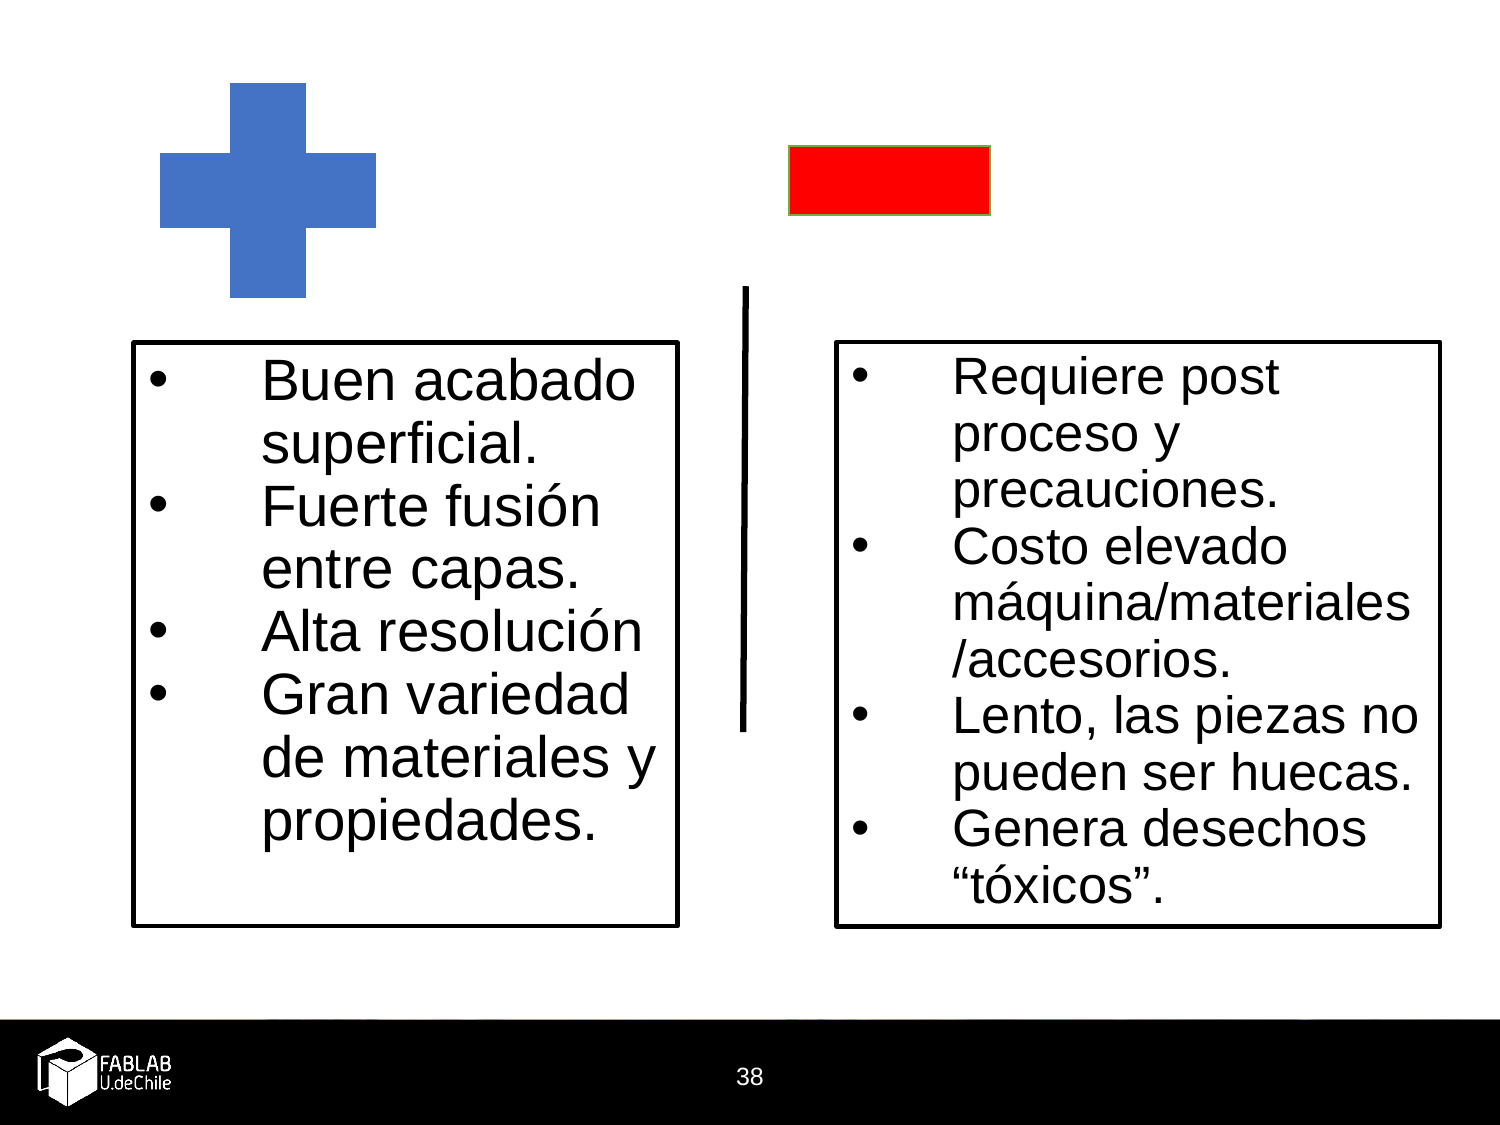

Requiere post proceso y precauciones.
Costo elevado máquina/materiales/accesorios.
Lento, las piezas no pueden ser huecas.
Genera desechos “tóxicos”.

Buen acabado superficial.
Fuerte fusión entre capas.
Alta resolución
Gran variedad de materiales y propiedades.
38